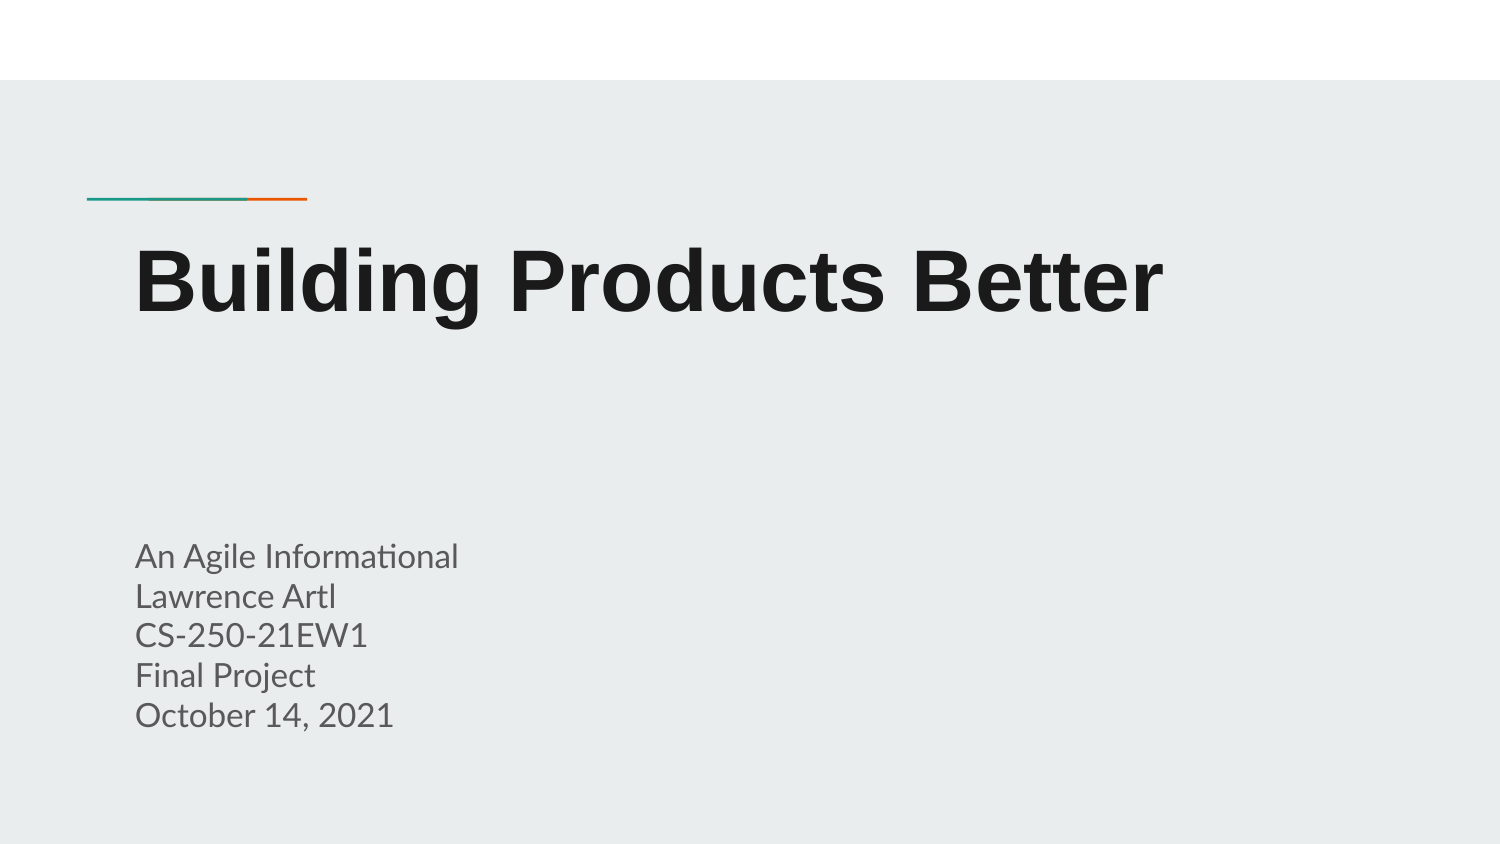

# Building Products Better
An Agile Informational
Lawrence Artl
CS-250-21EW1
Final Project
October 14, 2021